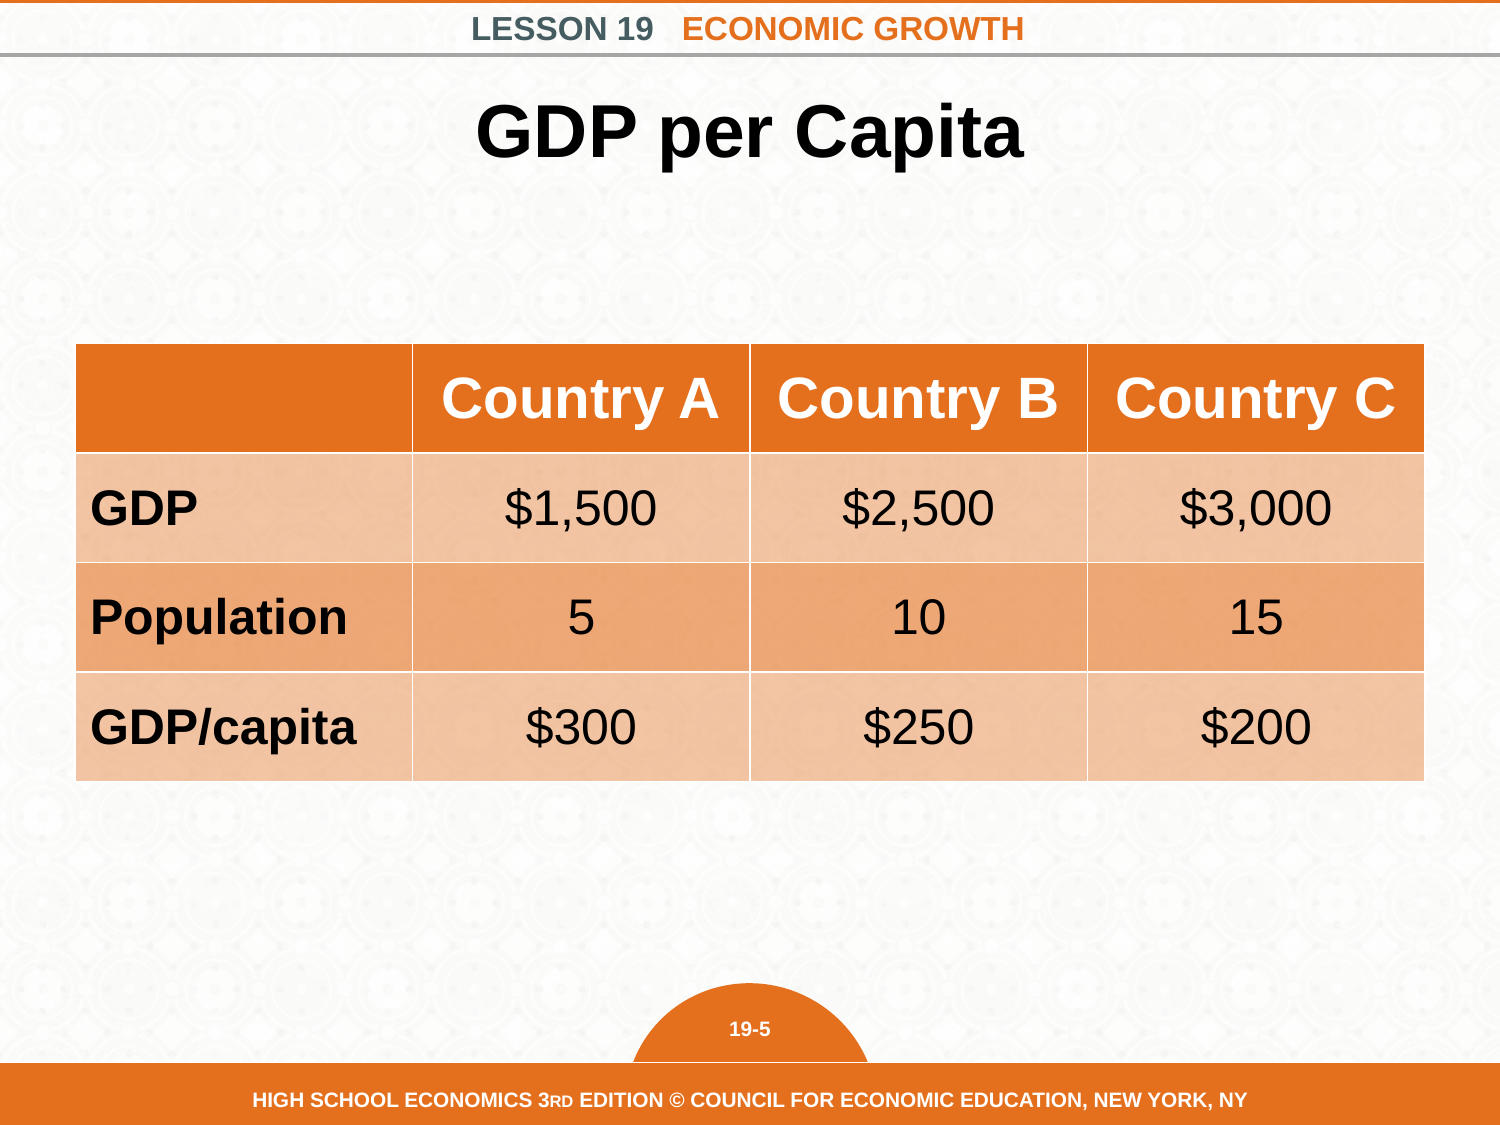

# GDP per Capita
|  | Country A | Country B | Country C |
| --- | --- | --- | --- |
| GDP | $1,500 | $2,500 | $3,000 |
| Population | 5 | 10 | 15 |
| GDP/capita | $300 | $250 | $200 |